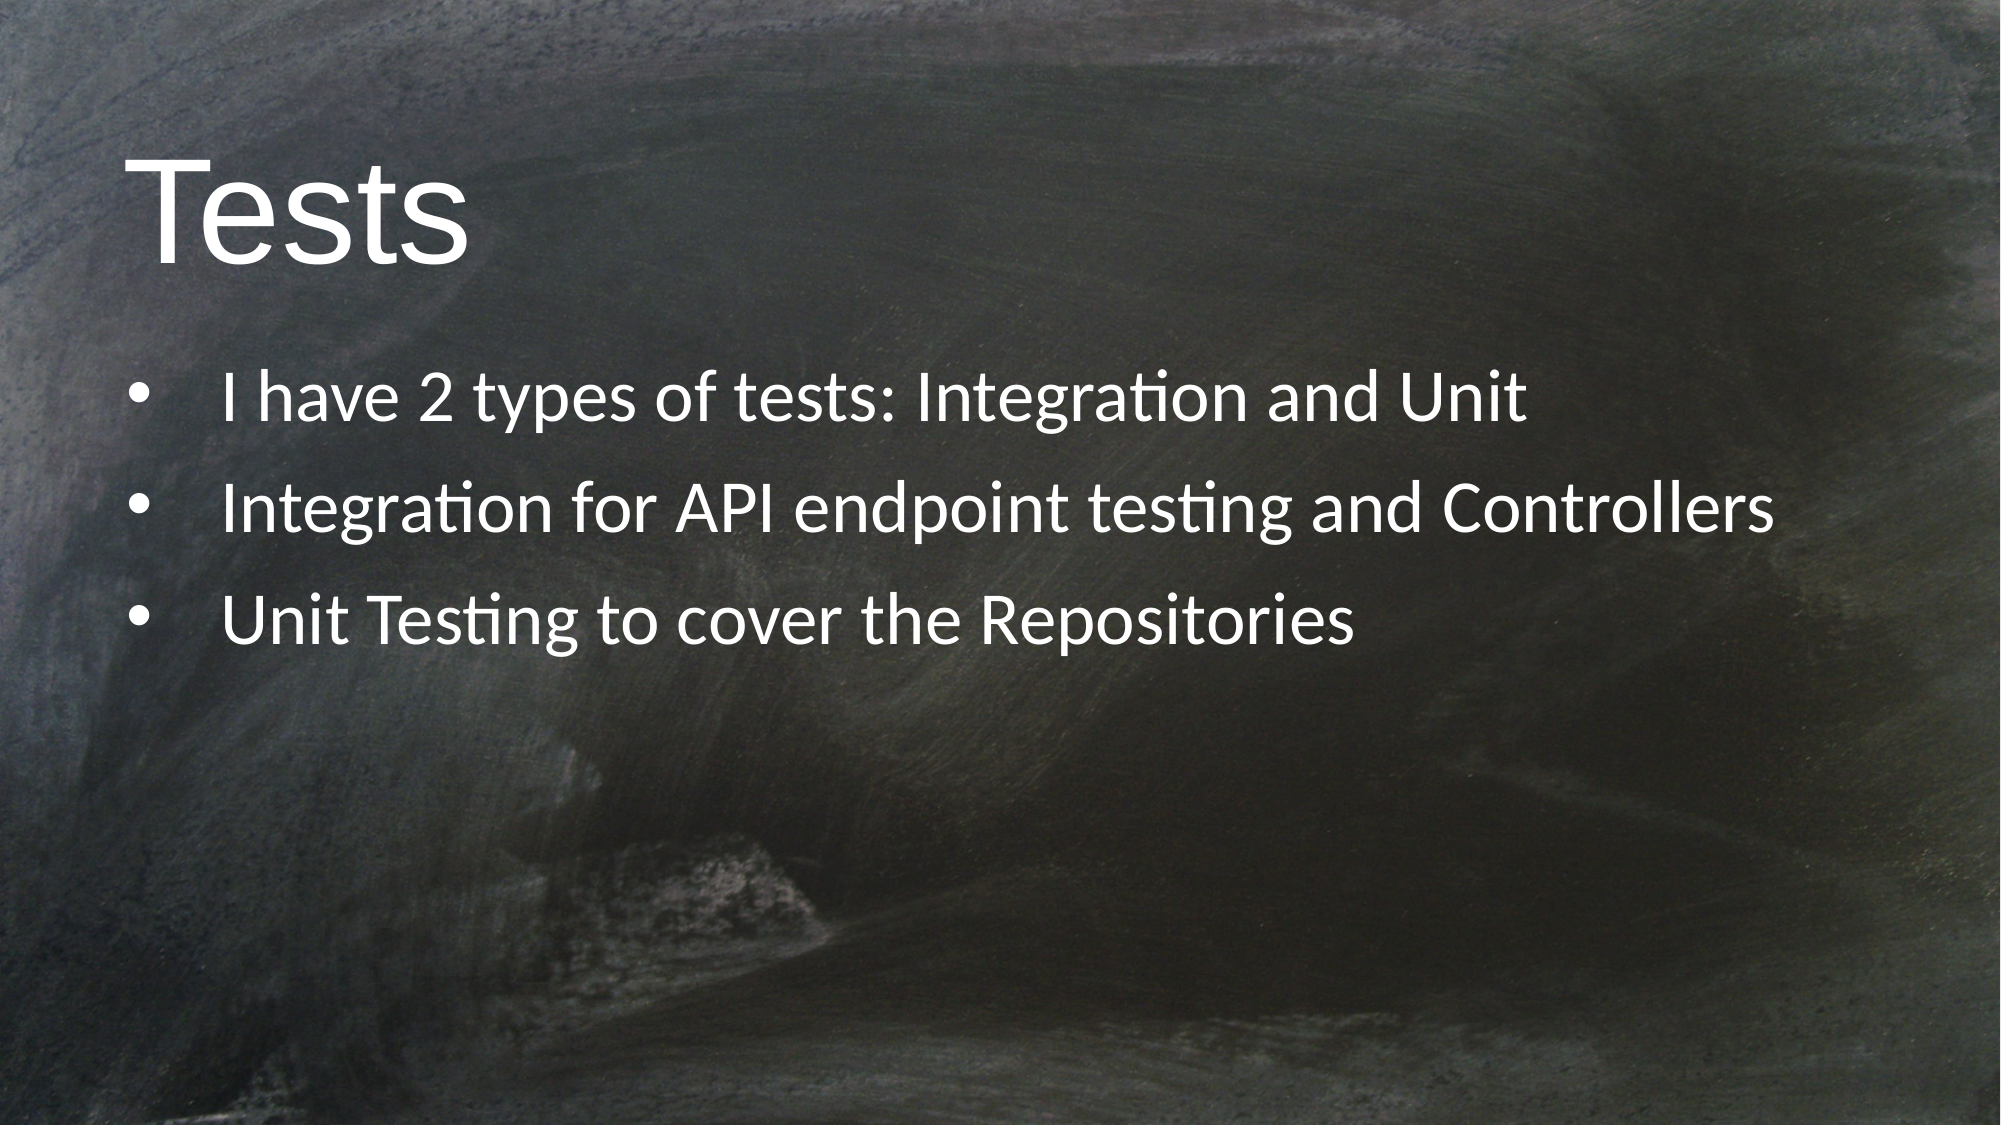

# Tests
I have 2 types of tests: Integration and Unit
Integration for API endpoint testing and Controllers
Unit Testing to cover the Repositories